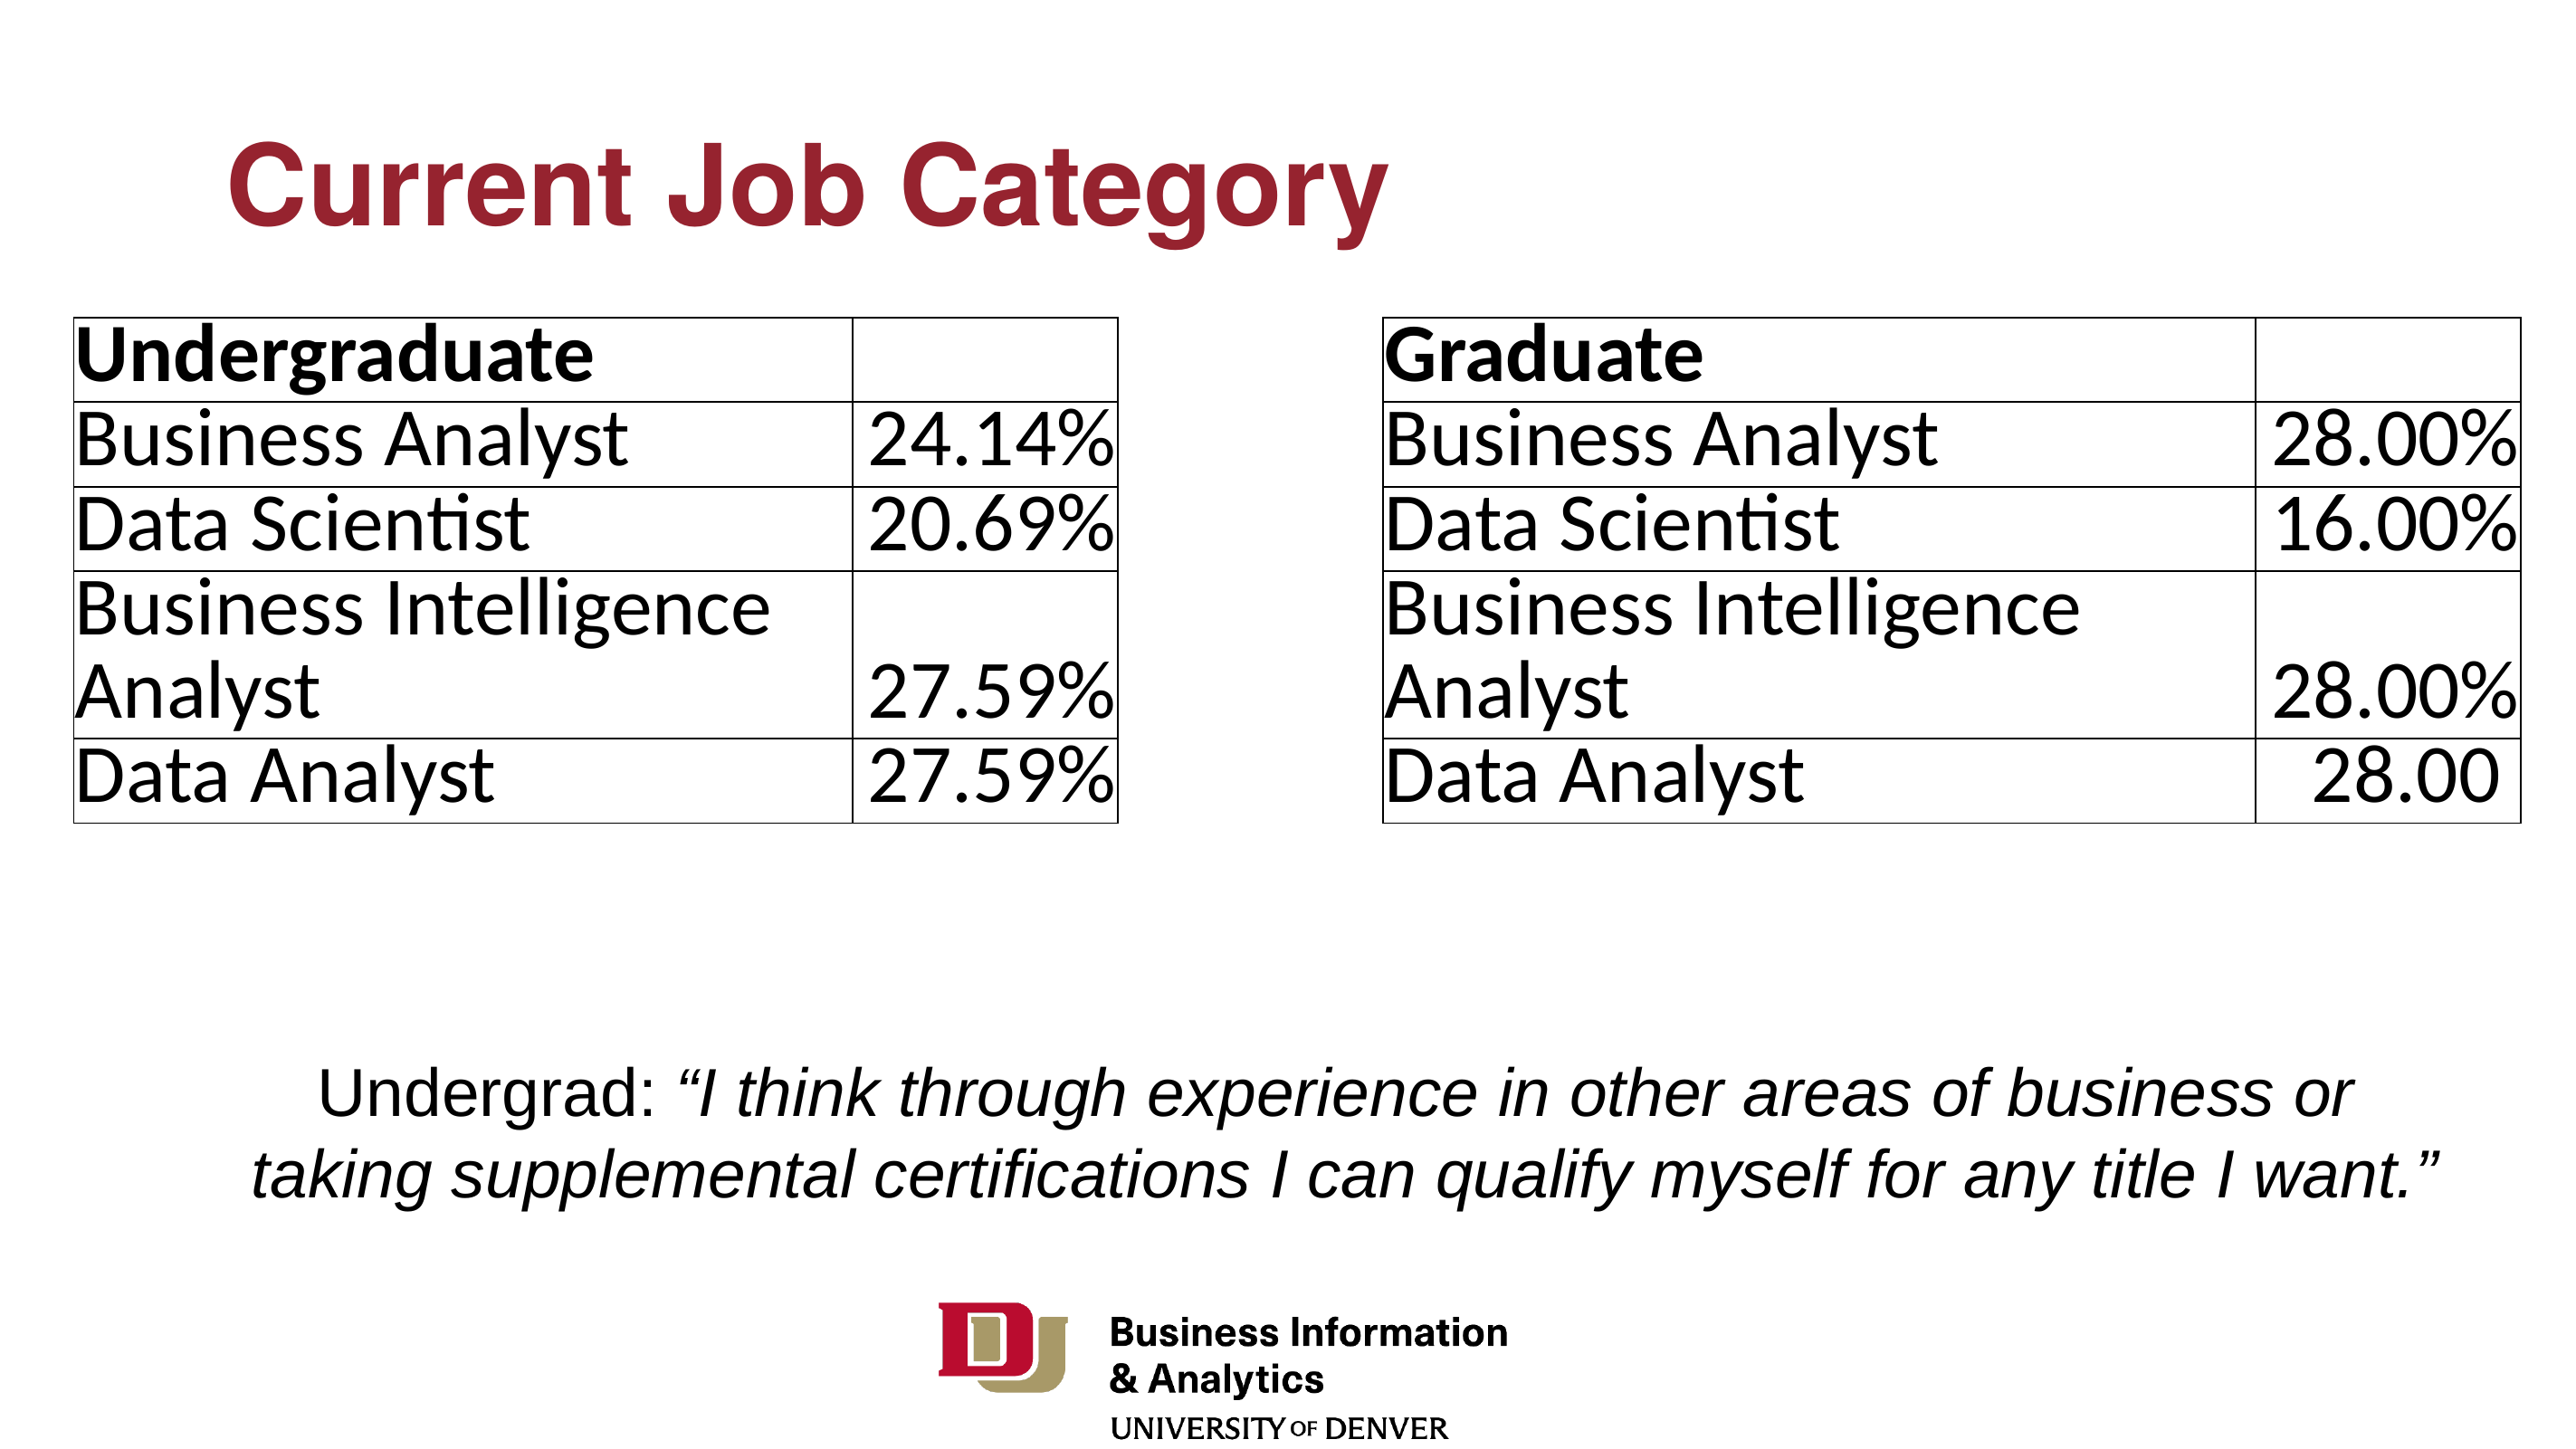

# Current Job Category
| Undergraduate |  |  | Graduate |  |
| --- | --- | --- | --- | --- |
| Business Analyst | 24.14% |  | Business Analyst | 28.00% |
| Data Scientist | 20.69% |  | Data Scientist | 16.00% |
| Business Intelligence Analyst | 27.59% |  | Business Intelligence Analyst | 28.00% |
| Data Analyst | 27.59% |  | Data Analyst | 28.00 |
Undergrad: “I think through experience in other areas of business or
 taking supplemental certifications I can qualify myself for any title I want.”